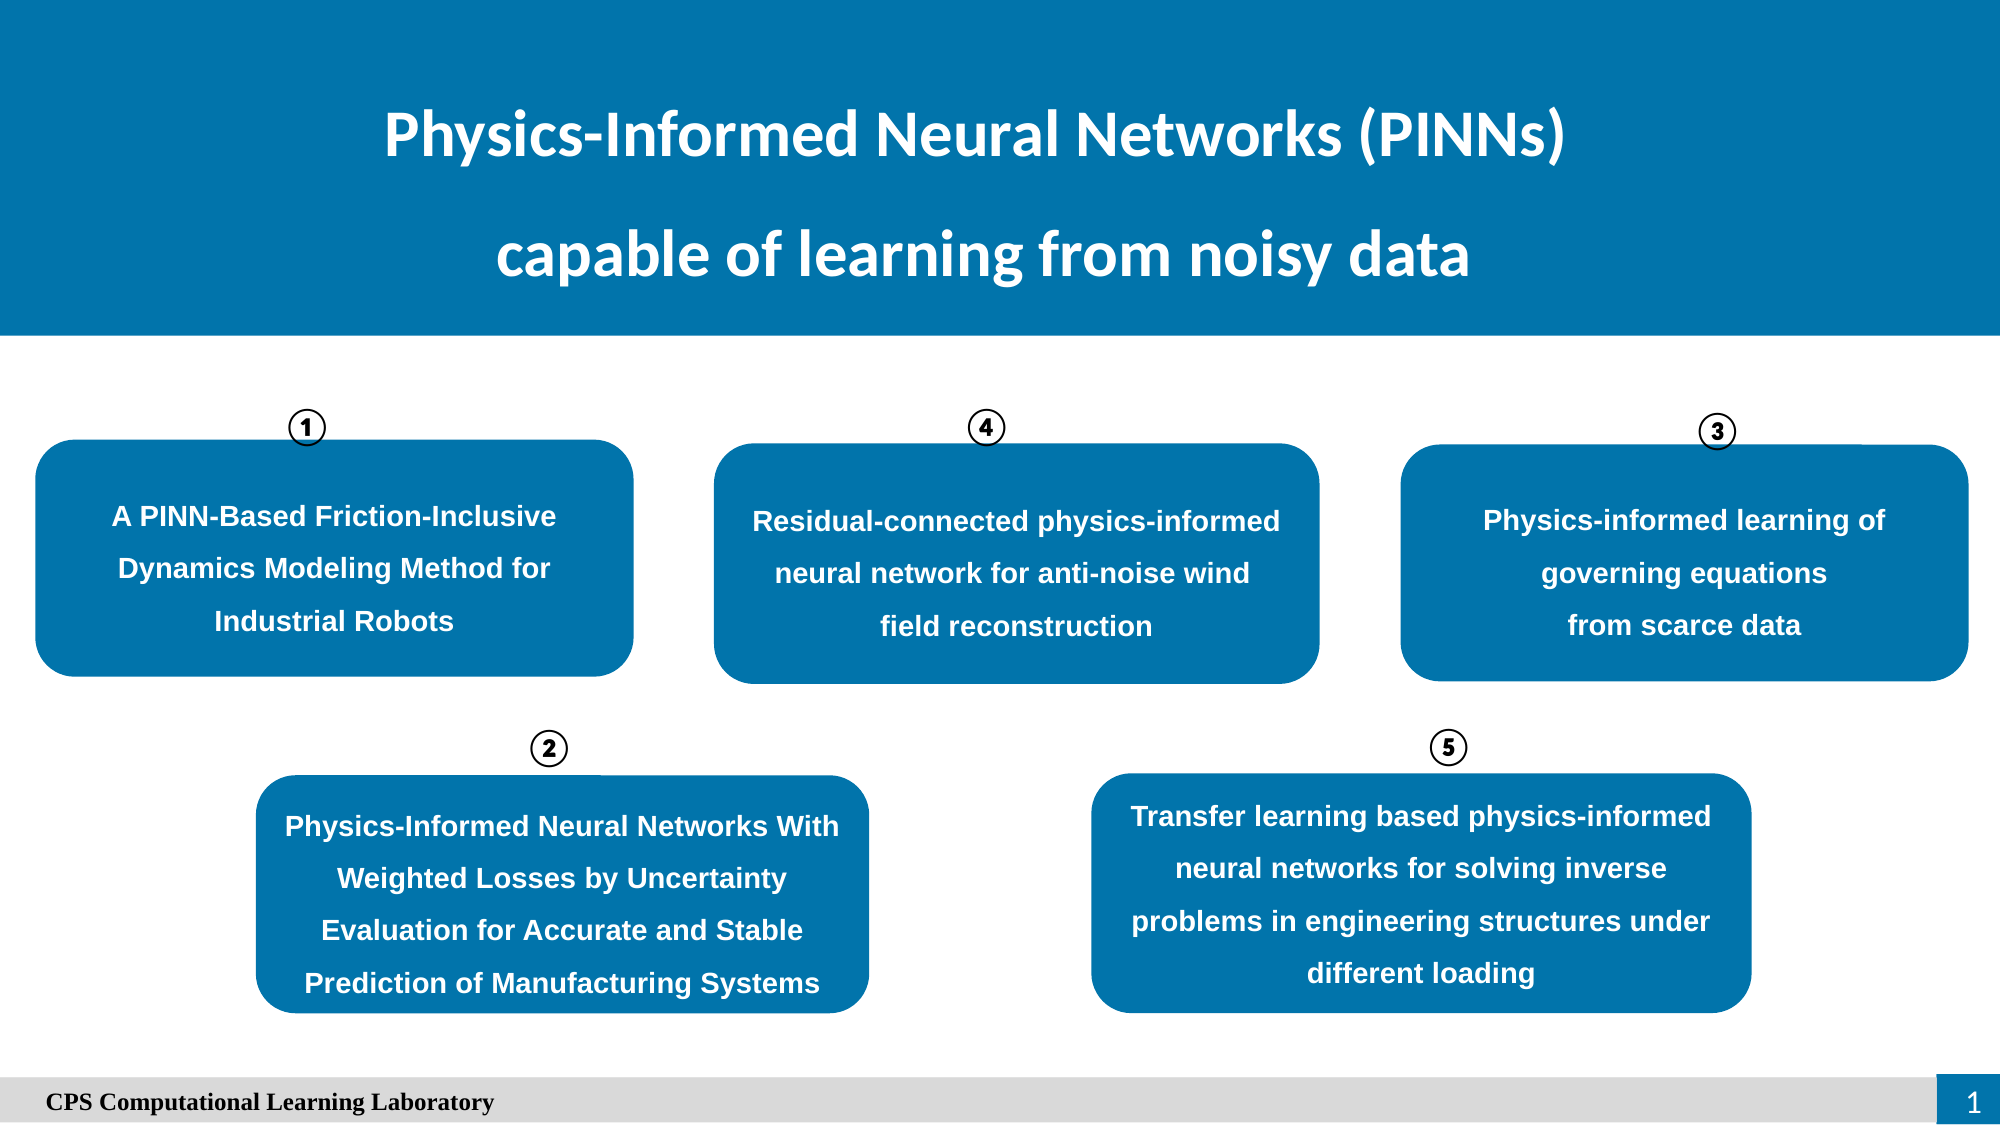

Physics-Informed Neural Networks (PINNs)
capable of learning from noisy data
①
④
③
A PINN-Based Friction-Inclusive Dynamics Modeling Method for Industrial Robots
Residual-connected physics-informed neural network for anti-noise wind
field reconstruction
Physics-informed learning of governing equations
from scarce data
⑤
②

Transfer learning based physics-informed neural networks for solving inverse problems in engineering structures under different loading
scenarios
Physics-Informed Neural Networks With Weighted Losses by Uncertainty Evaluation for Accurate and Stable Prediction of Manufacturing Systems
1
　CPS Computational Learning Laboratory